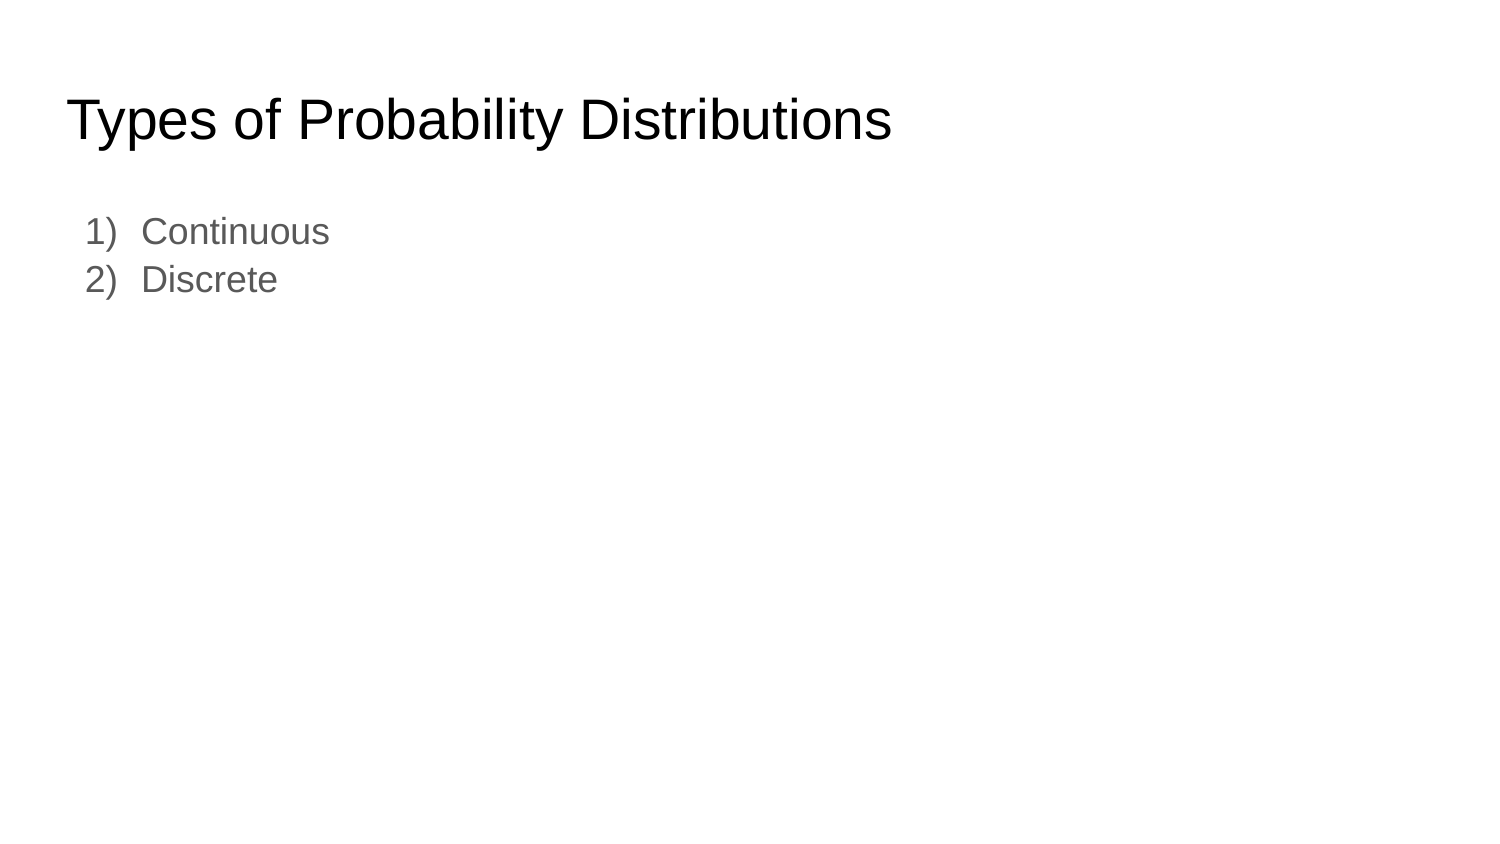

# Types of Probability Distributions
Continuous
Discrete